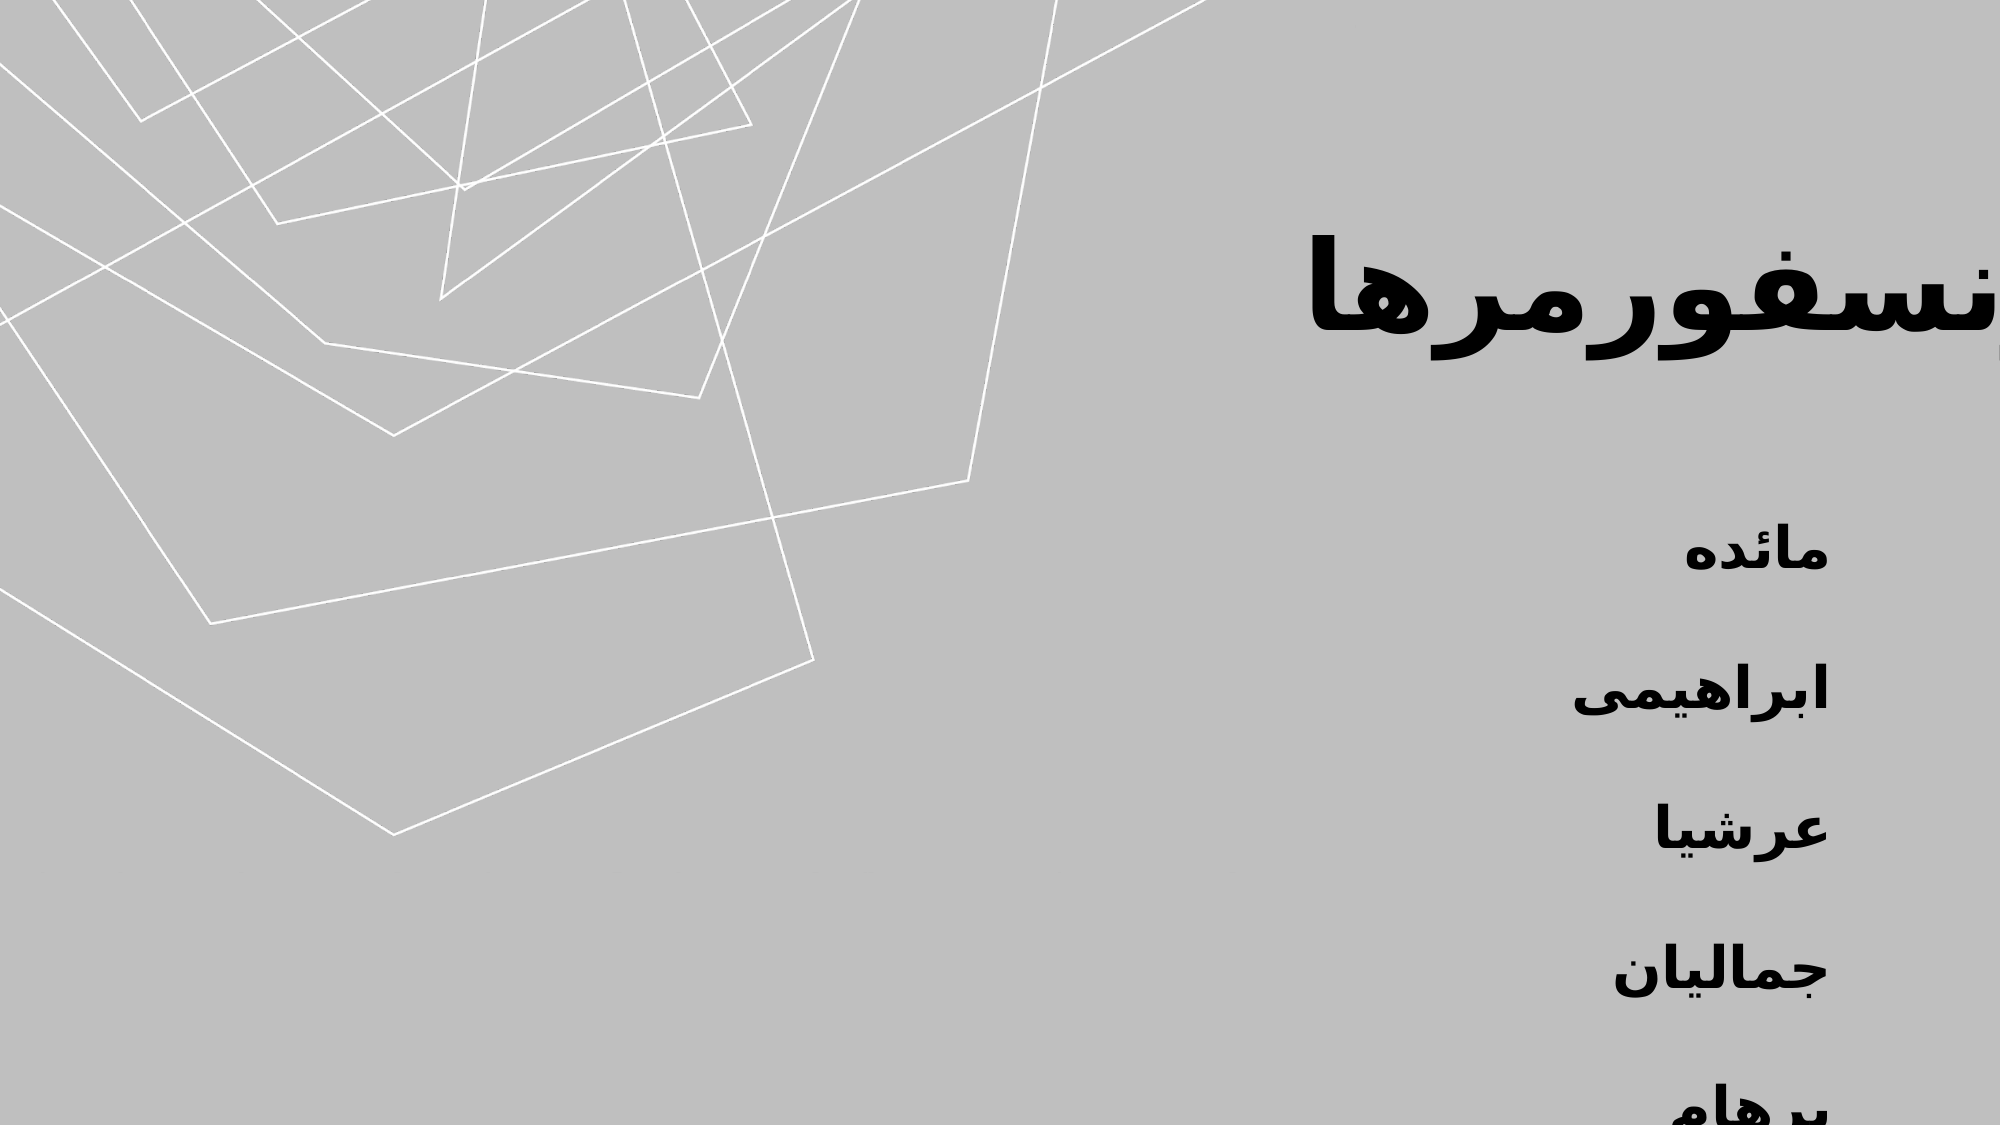

# ترنسفورمرها
مائده ابراهیمی
عرشیا جمالیان
پرهام مستجیر
استاد بهرام پروین